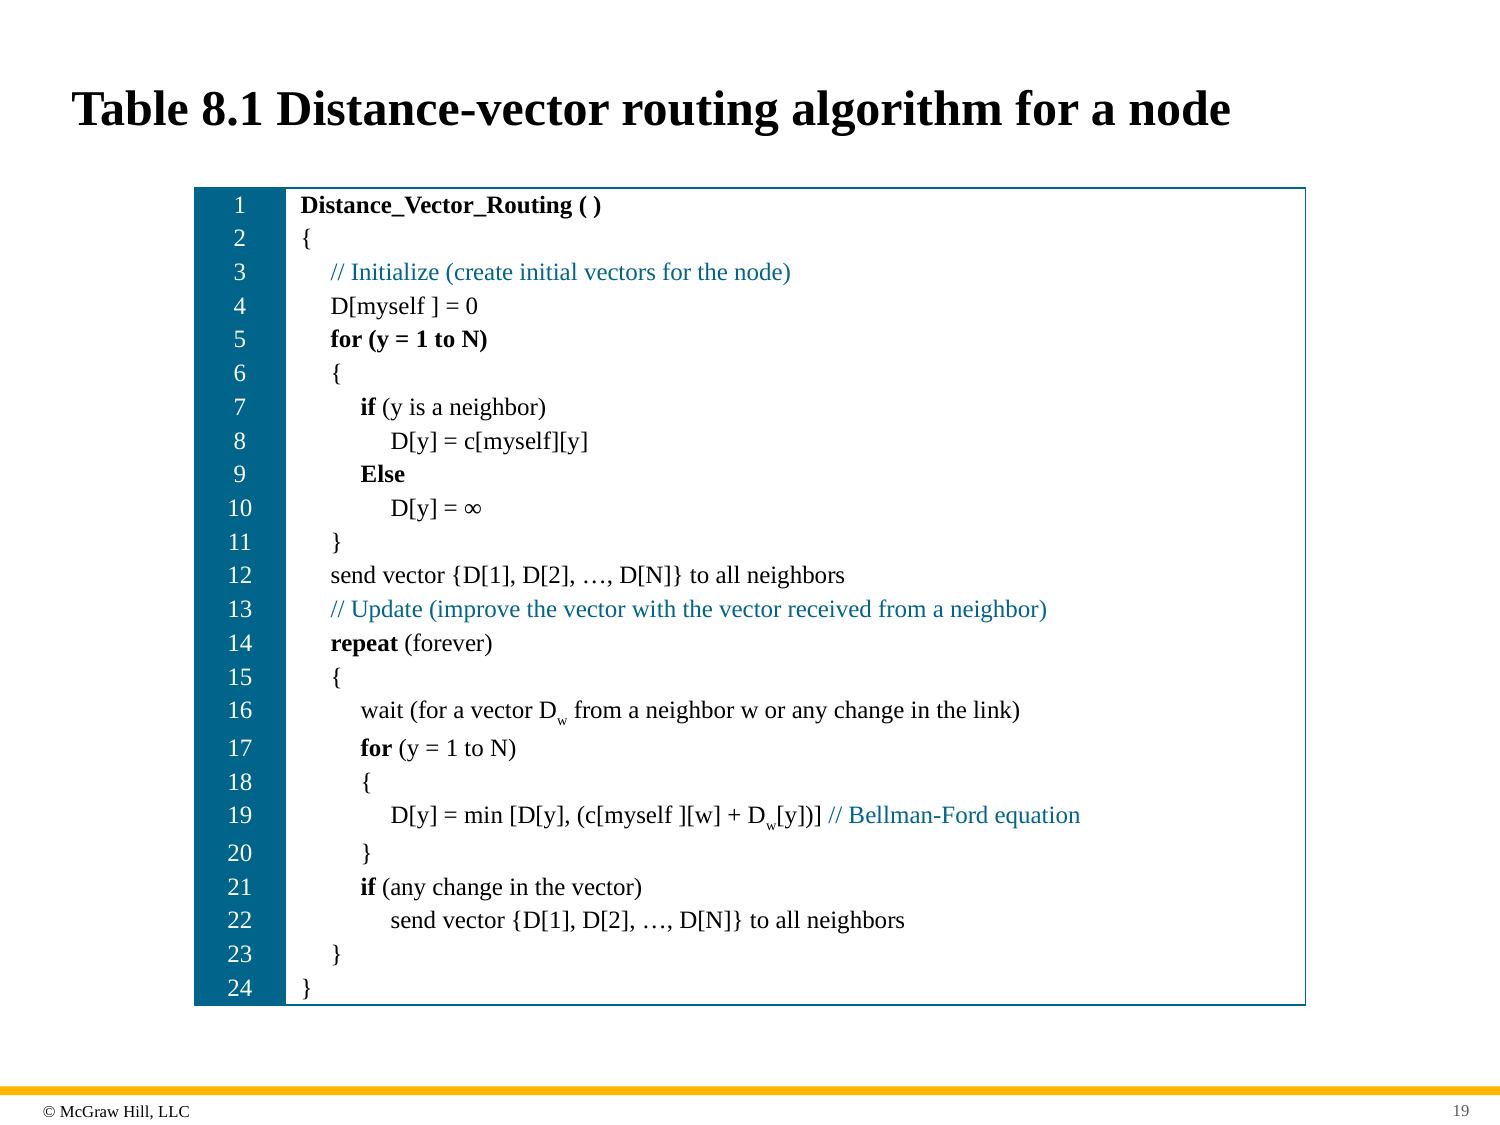

# Table 8.1 Distance-vector routing algorithm for a node
| 1 | Distance\_Vector\_Routing ( ) |
| --- | --- |
| 2 | { |
| 3 | // Initialize (create initial vectors for the node) |
| 4 | D[myself ] = 0 |
| 5 | for (y = 1 to N) |
| 6 | { |
| 7 | if (y is a neighbor) |
| 8 | D[y] = c[myself][y] |
| 9 | Else |
| 10 | D[y] = ∞ |
| 11 | } |
| 12 | send vector {D[1], D[2], …, D[N]} to all neighbors |
| 13 | // Update (improve the vector with the vector received from a neighbor) |
| 14 | repeat (forever) |
| 15 | { |
| 16 | wait (for a vector Dw from a neighbor w or any change in the link) |
| 17 | for (y = 1 to N) |
| 18 | { |
| 19 | D[y] = min [D[y], (c[myself ][w] + Dw[y])] // Bellman-Ford equation |
| 20 | } |
| 21 | if (any change in the vector) |
| 22 | send vector {D[1], D[2], …, D[N]} to all neighbors |
| 23 | } |
| 24 | } |
19